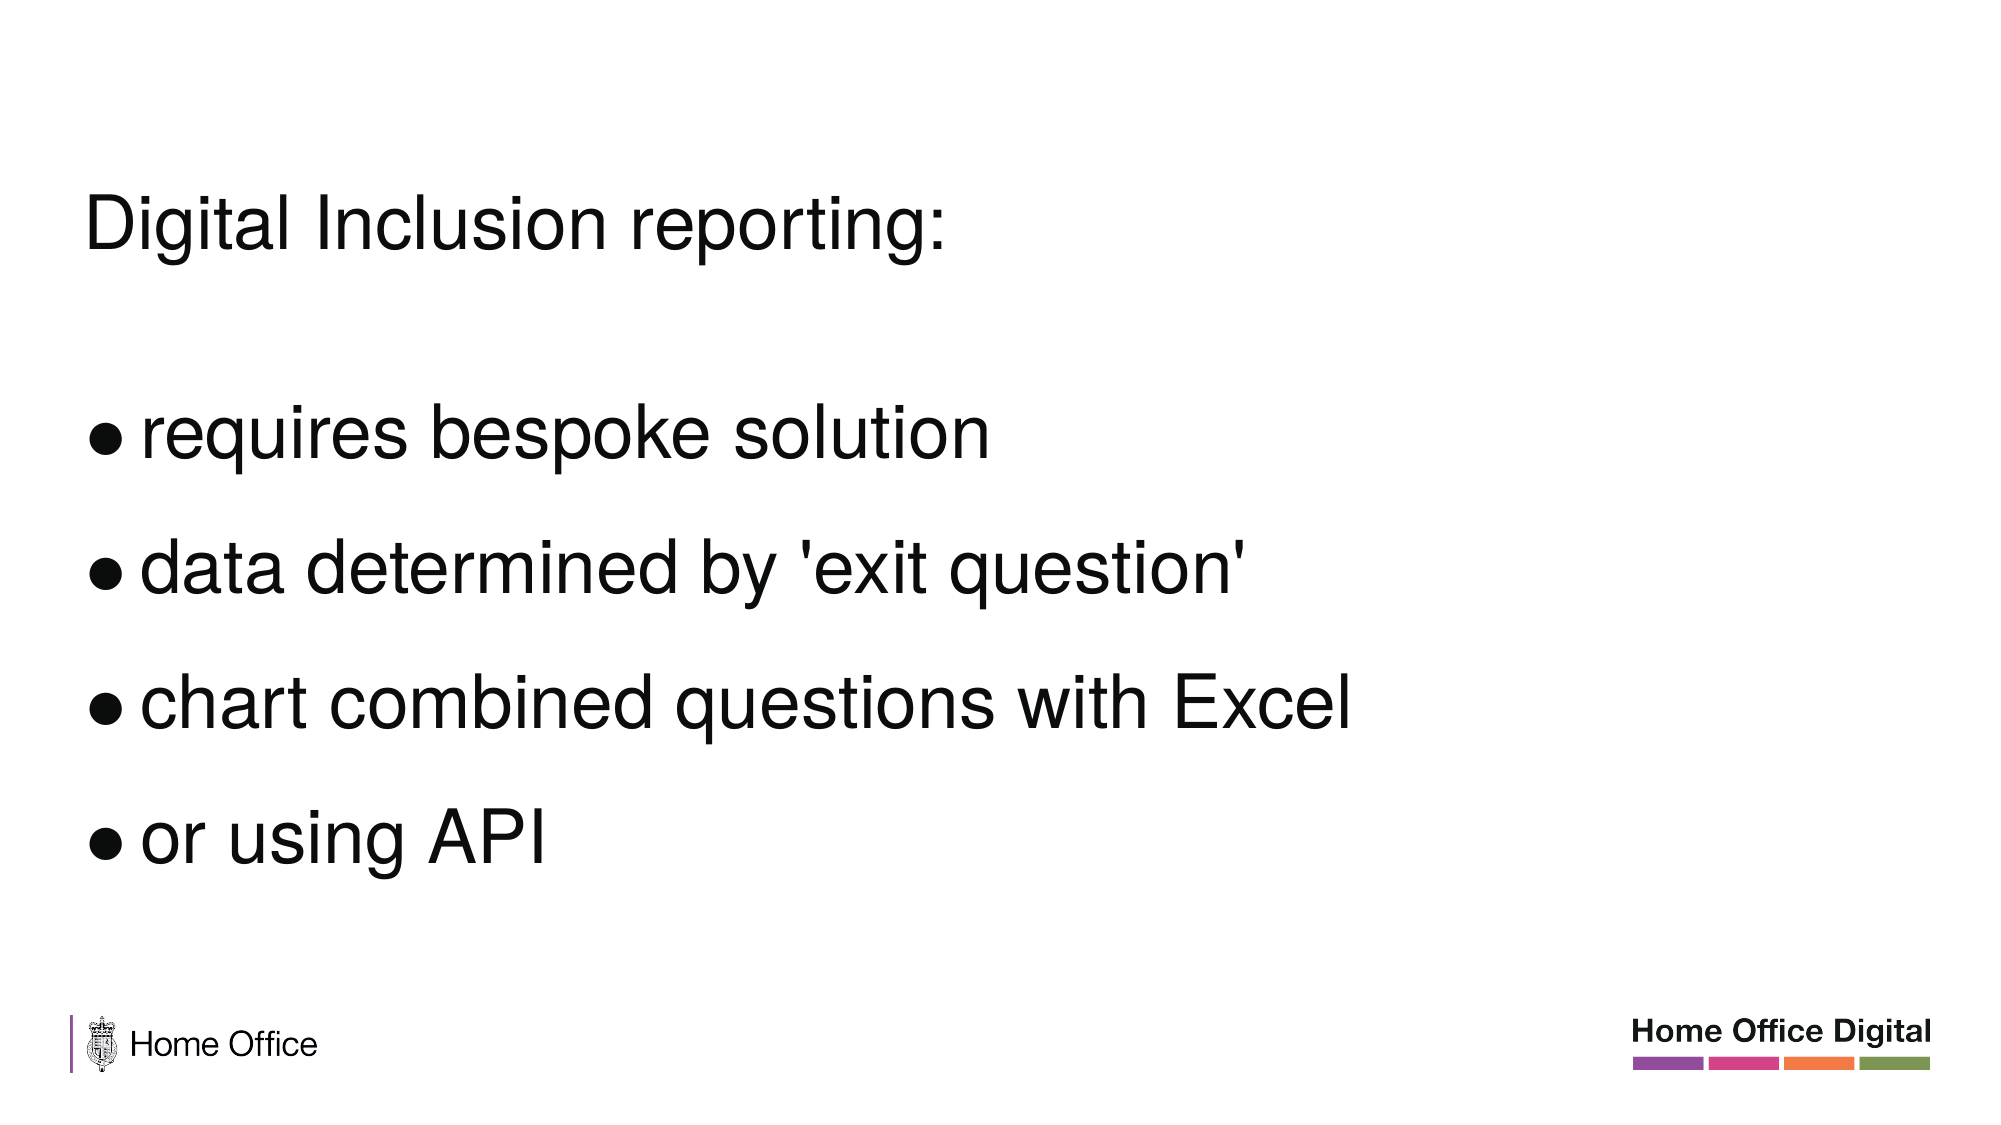

Digital Inclusion reporting:
requires bespoke solution
data determined by 'exit question'
chart combined questions with Excel
or using API